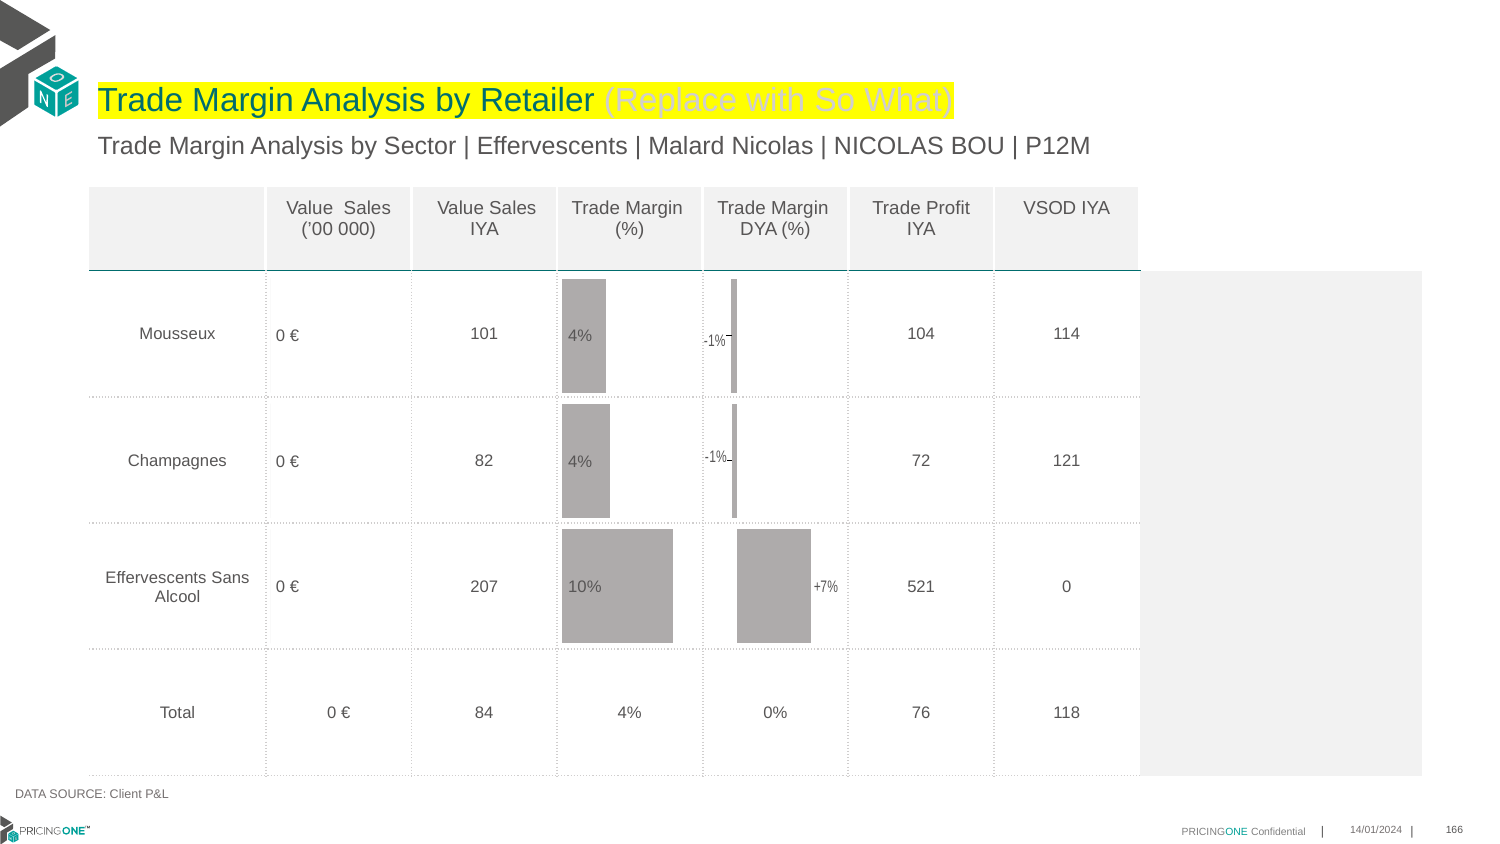

# Trade Margin Analysis by Retailer (Replace with So What)
Trade Margin Analysis by Sector | Effervescents | Malard Nicolas | NICOLAS BOU | P12M
|  | Value Sales (’00 000) | Value Sales IYA | Trade Margin (%) | Trade Margin DYA (%) | Trade Profit IYA | VSOD IYA |  |
| --- | --- | --- | --- | --- | --- | --- | --- |
| Mousseux |  | 101 |  |  | 104 | 114 |  |
| Champagnes |  | 82 |  |  | 72 | 121 |  |
| Effervescents Sans Alcool |  | 207 |  |  | 521 | 0 |  |
| Total | 0 € | 84 | 4% | 0% | 76 | 118 |  |

### Chart

| Category | Trade Margin DYA |
|---|---|
| Mousseux | -0.005531604211881057 |
| Champagnes | -0.005157957042726924 |
| Effervescents Sans Alcool | 0.07195889658090363 |
|  | None |

### Chart

| Category | Trade Margin % |
|---|---|
| Mousseux | 0.0394 |
| Champagnes | 0.0427 |
| Effervescents Sans Alcool | 0.0982 |
|  | None |

### Chart

| Category | Value Sales |
|---|---|
| Mousseux | 0.0 |
| Champagnes | 0.0 |
| Effervescents Sans Alcool | 0.0 |
|  | None |
DATA SOURCE: Client P&L

14/01/2024
166